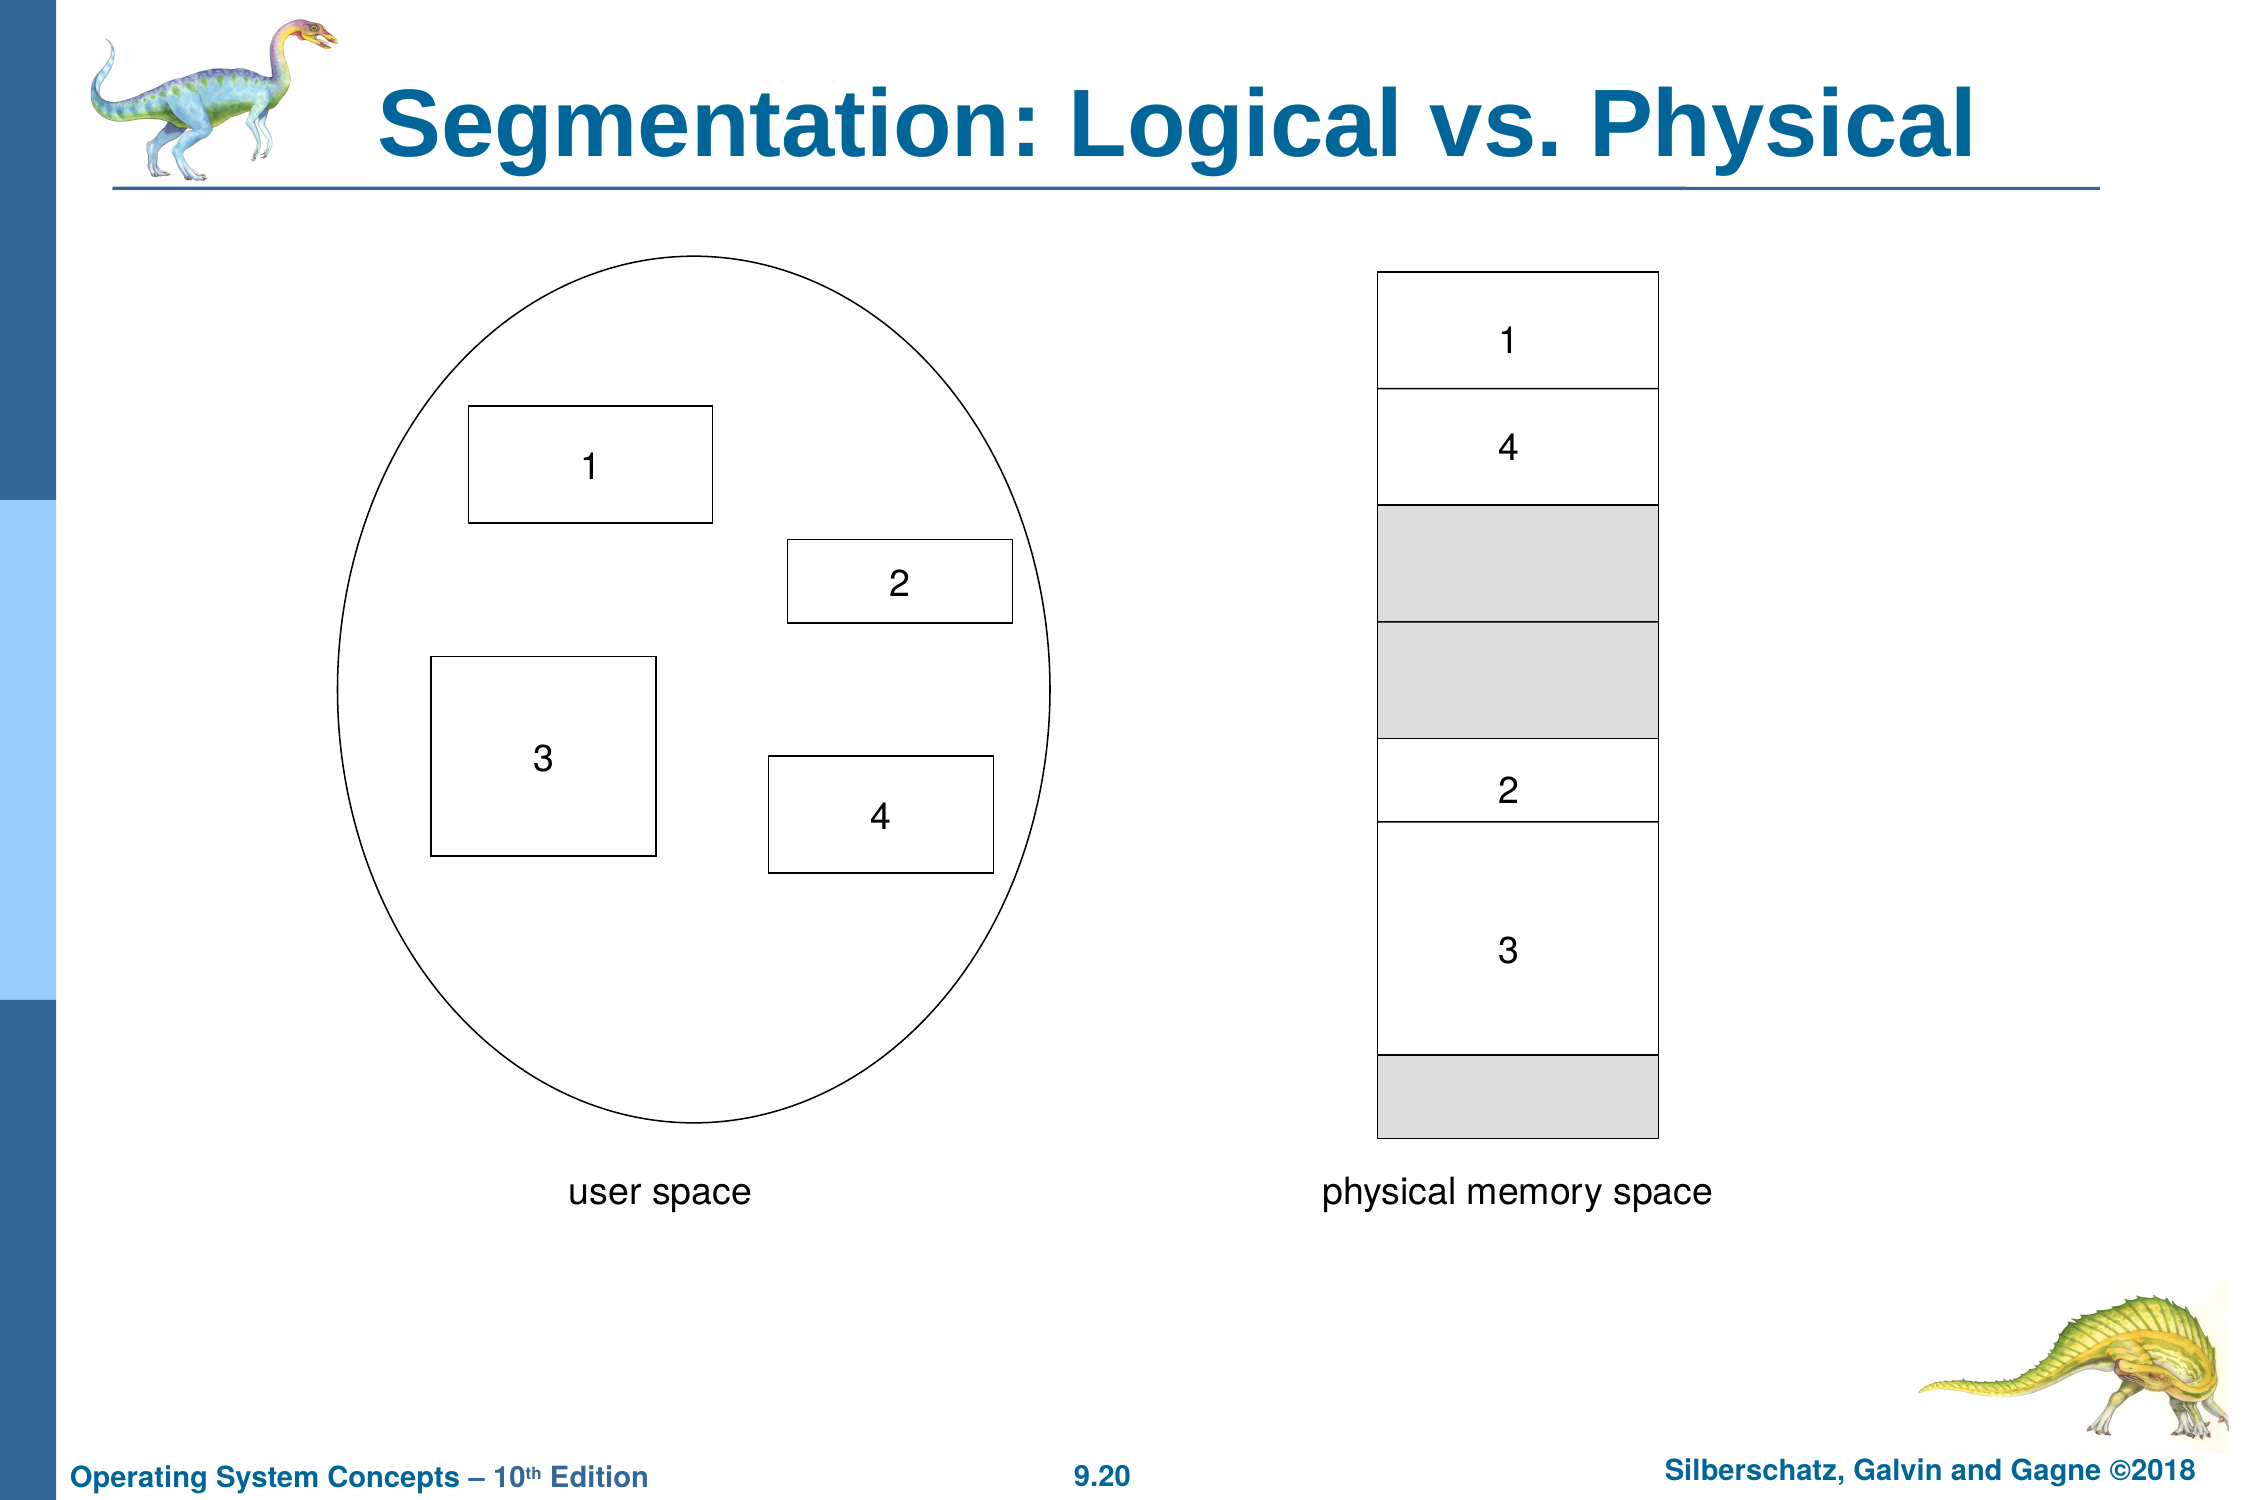

# Segmentation: Logical vs. Physical

1
4

2

3

1
2
3
4
user space
physical memory space